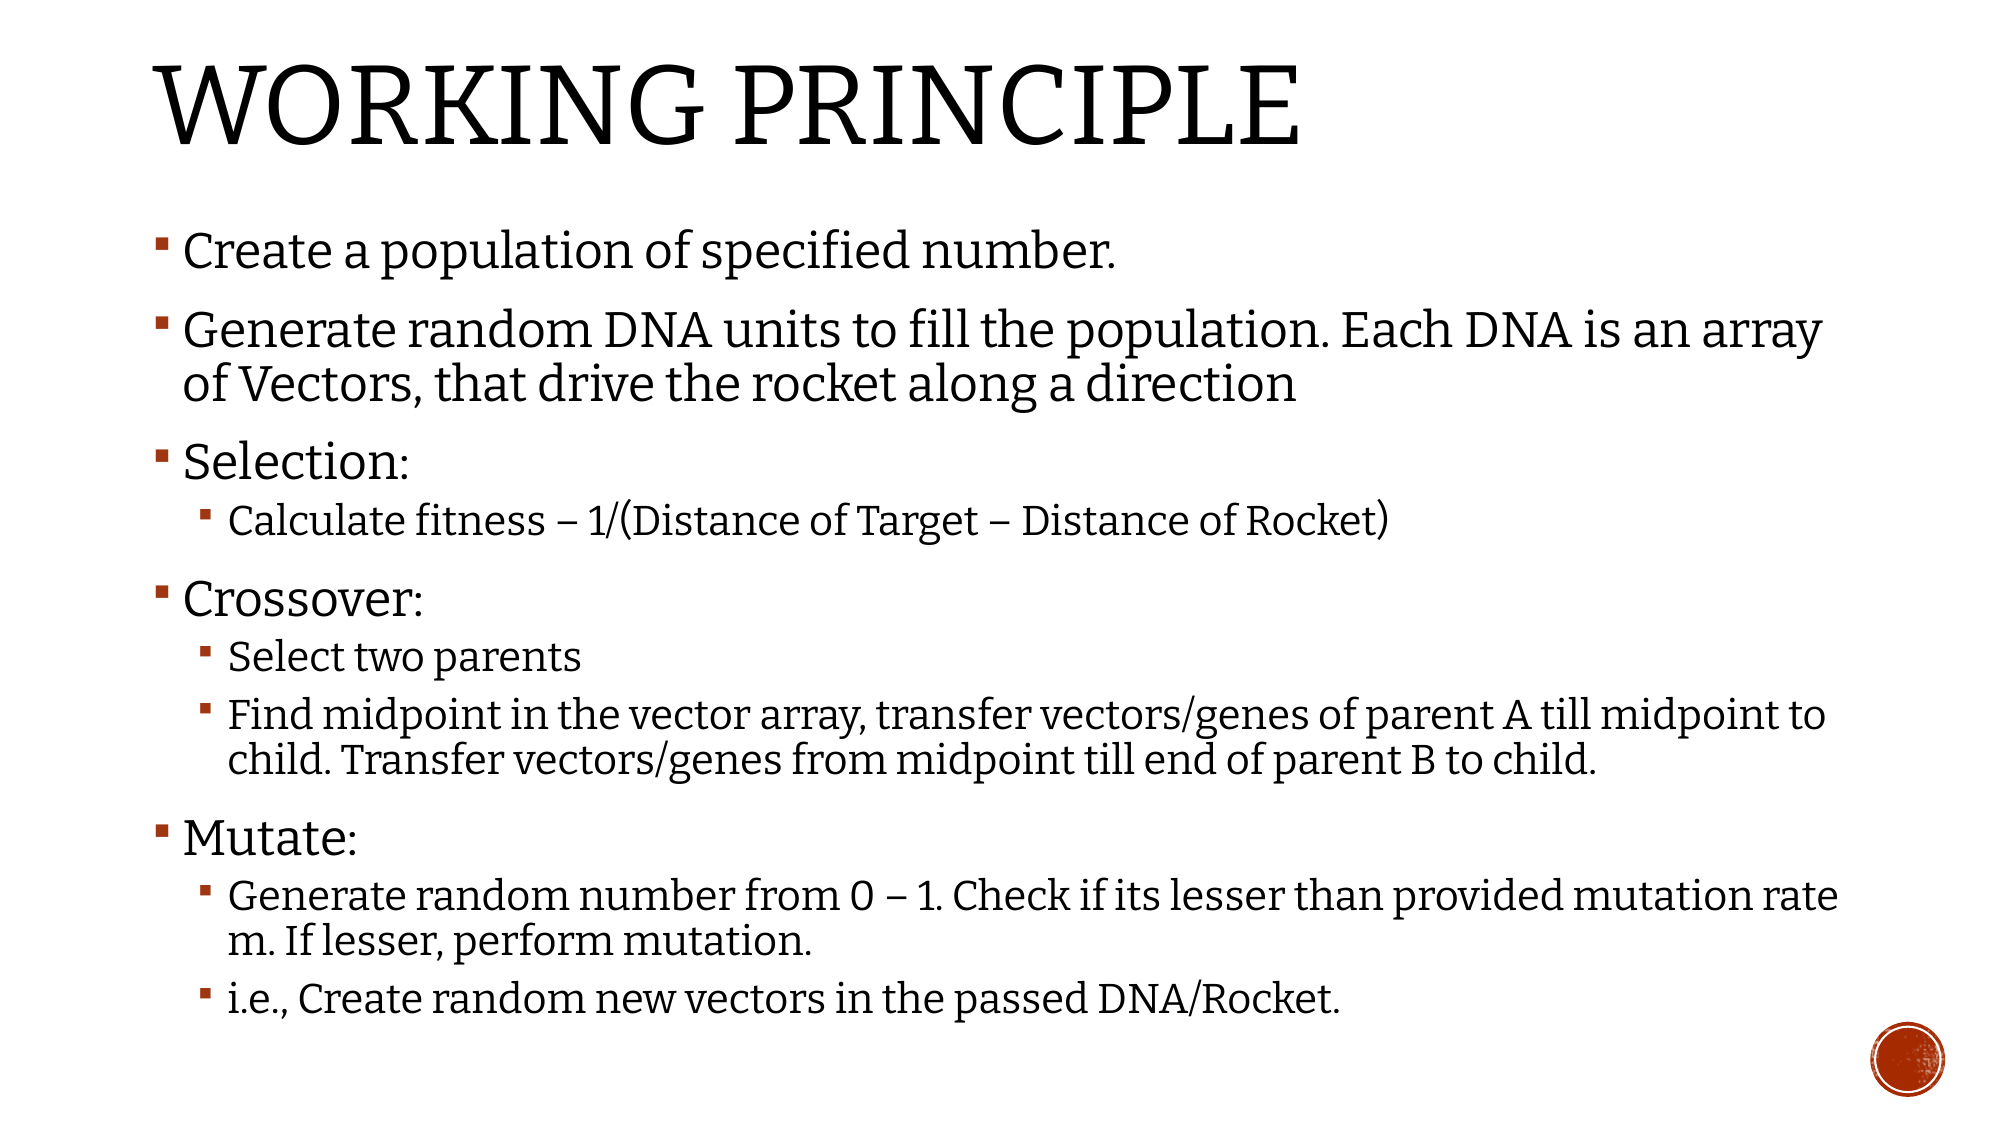

# Working Principle
Create a population of specified number.
Generate random DNA units to fill the population. Each DNA is an array of Vectors, that drive the rocket along a direction
Selection:
Calculate fitness – 1/(Distance of Target – Distance of Rocket)
Crossover:
Select two parents
Find midpoint in the vector array, transfer vectors/genes of parent A till midpoint to child. Transfer vectors/genes from midpoint till end of parent B to child.
Mutate:
Generate random number from 0 – 1. Check if its lesser than provided mutation rate m. If lesser, perform mutation.
i.e., Create random new vectors in the passed DNA/Rocket.